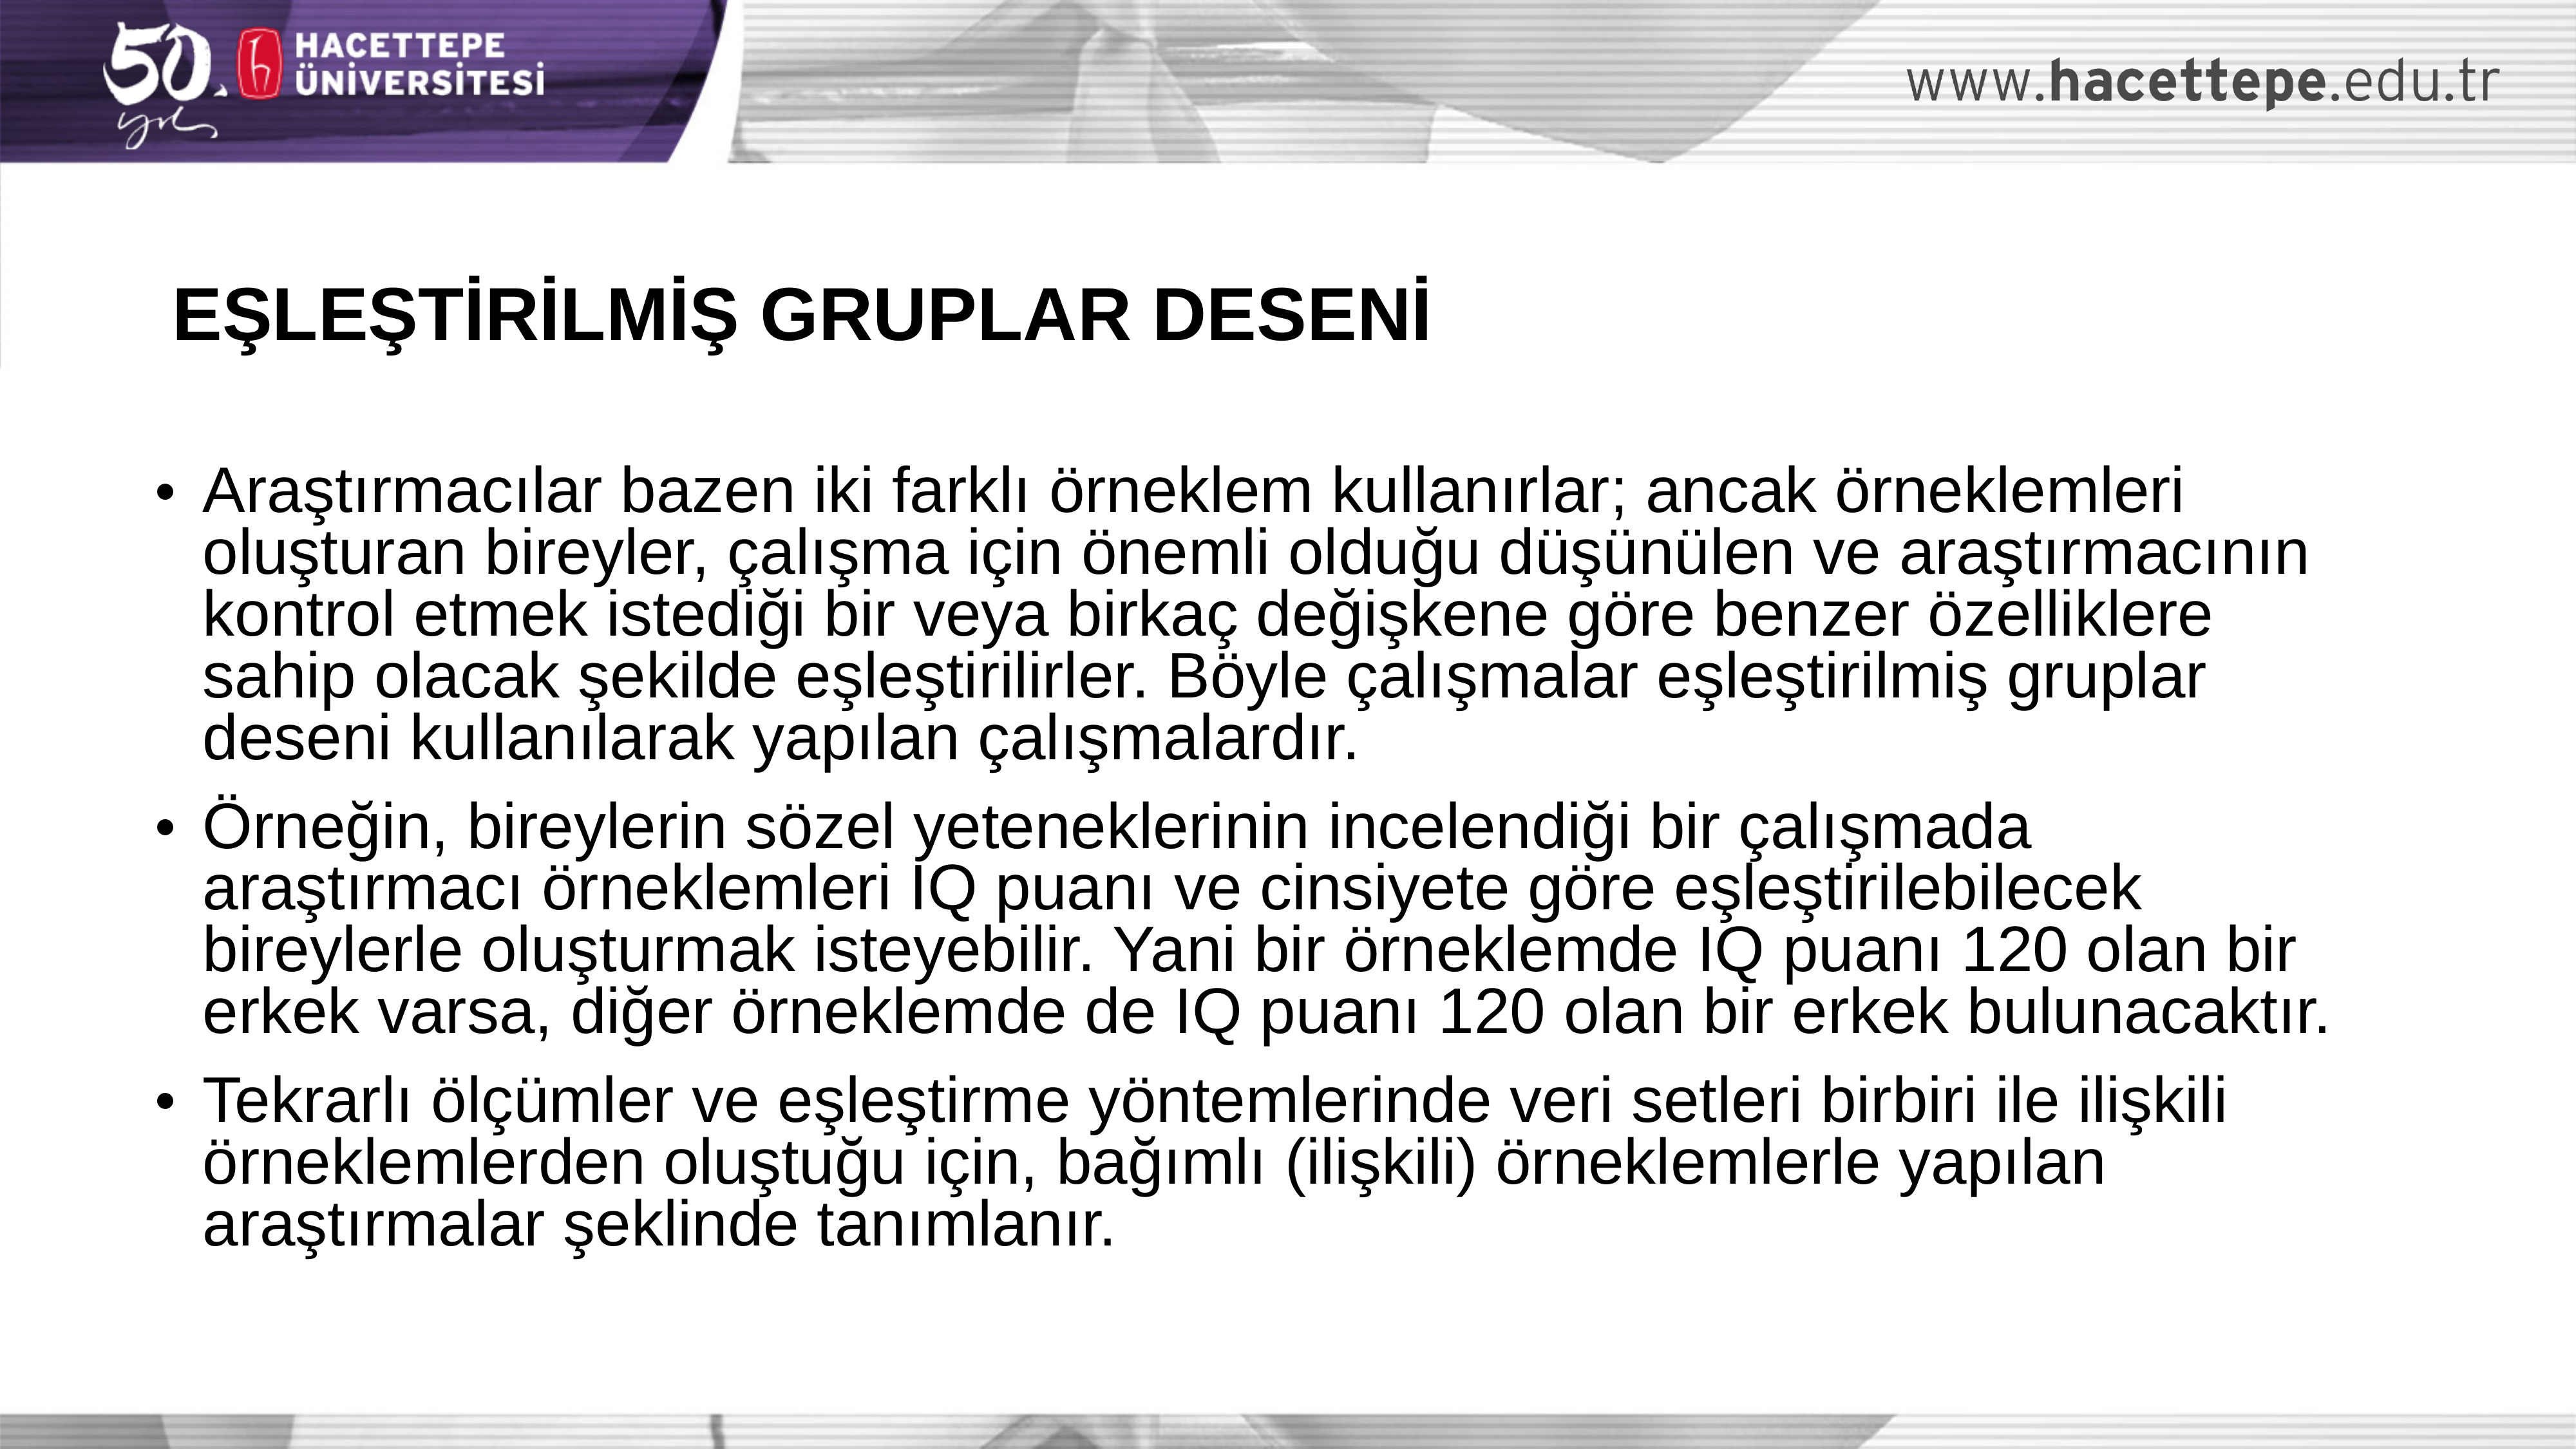

EŞLEŞTİRİLMİŞ GRUPLAR DESENİ
Araştırmacılar bazen iki farklı örneklem kullanırlar; ancak örneklemleri oluşturan bireyler, çalışma için önemli olduğu düşünülen ve araştırmacının kontrol etmek istediği bir veya birkaç değişkene göre benzer özelliklere sahip olacak şekilde eşleştirilirler. Böyle çalışmalar eşleştirilmiş gruplar deseni kullanılarak yapılan çalışmalardır.
Örneğin, bireylerin sözel yeteneklerinin incelendiği bir çalışmada araştırmacı örneklemleri IQ puanı ve cinsiyete göre eşleştirilebilecek bireylerle oluşturmak isteyebilir. Yani bir örneklemde IQ puanı 120 olan bir erkek varsa, diğer örneklemde de IQ puanı 120 olan bir erkek bulunacaktır.
Tekrarlı ölçümler ve eşleştirme yöntemlerinde veri setleri birbiri ile ilişkili örneklemlerden oluştuğu için, bağımlı (ilişkili) örneklemlerle yapılan araştırmalar şeklinde tanımlanır.